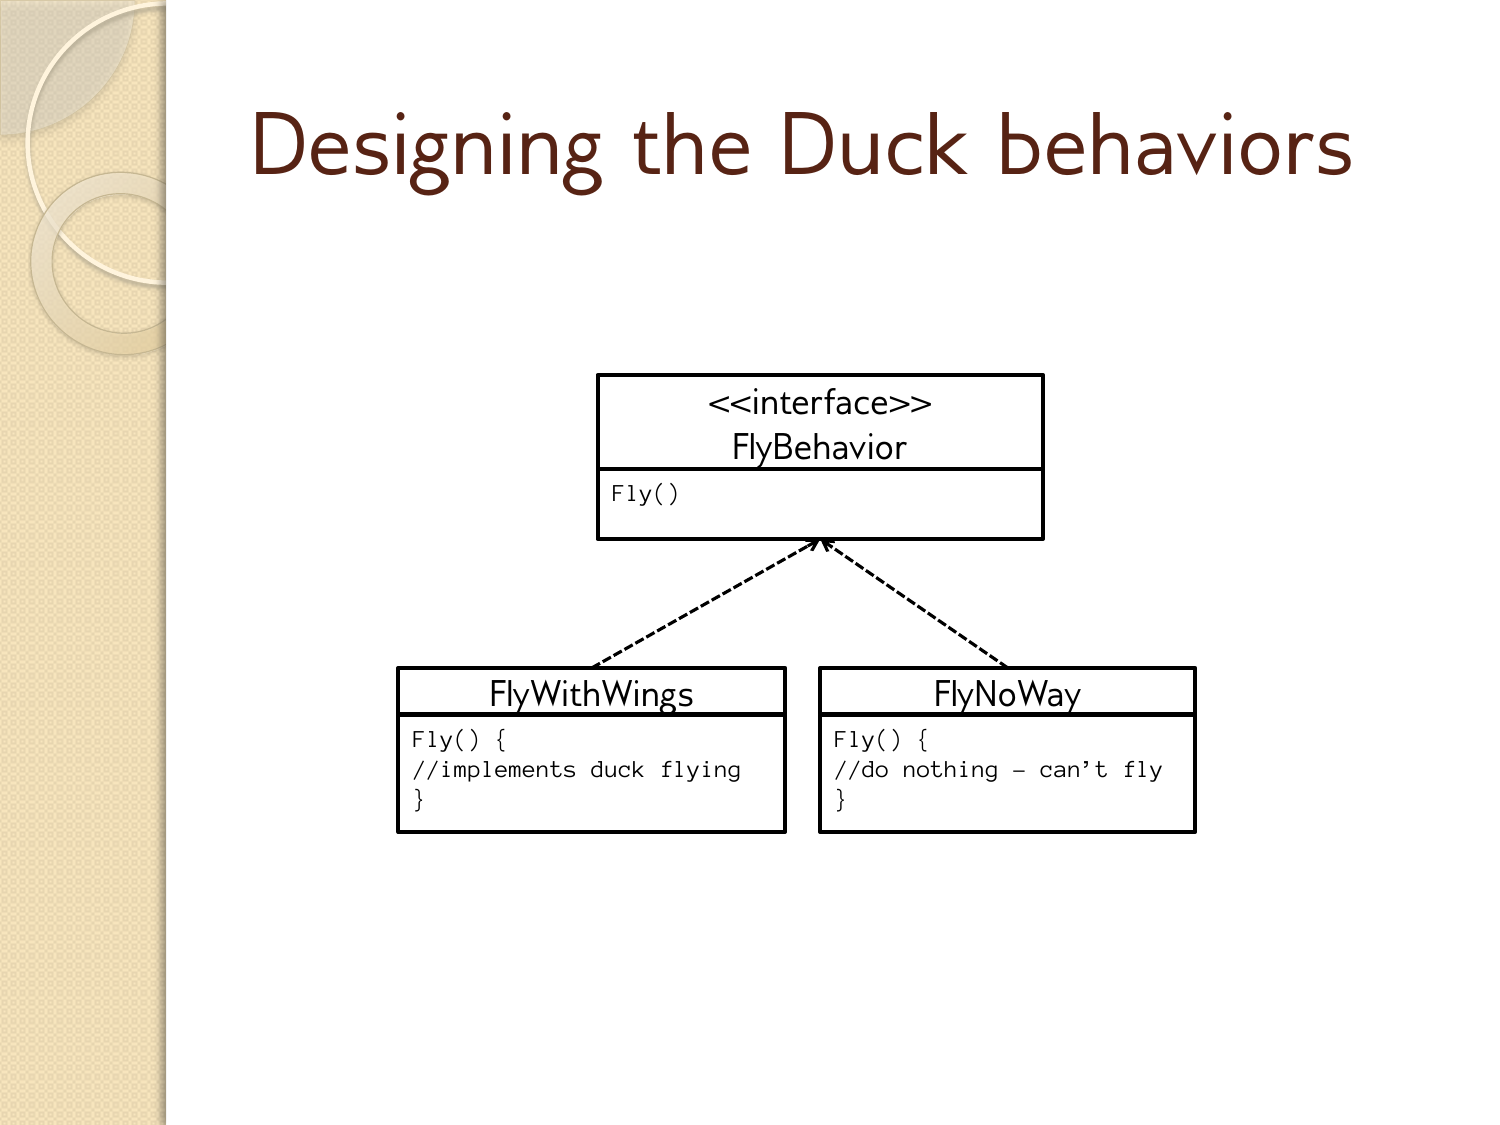

# Designing the Duck behaviors

<<interface>>
FlyBehavior
Fly()
FlyWithWings
Fly() {
//implements duck flying
}
FlyNoWay
Fly() {
//do nothing – can’t fly
}